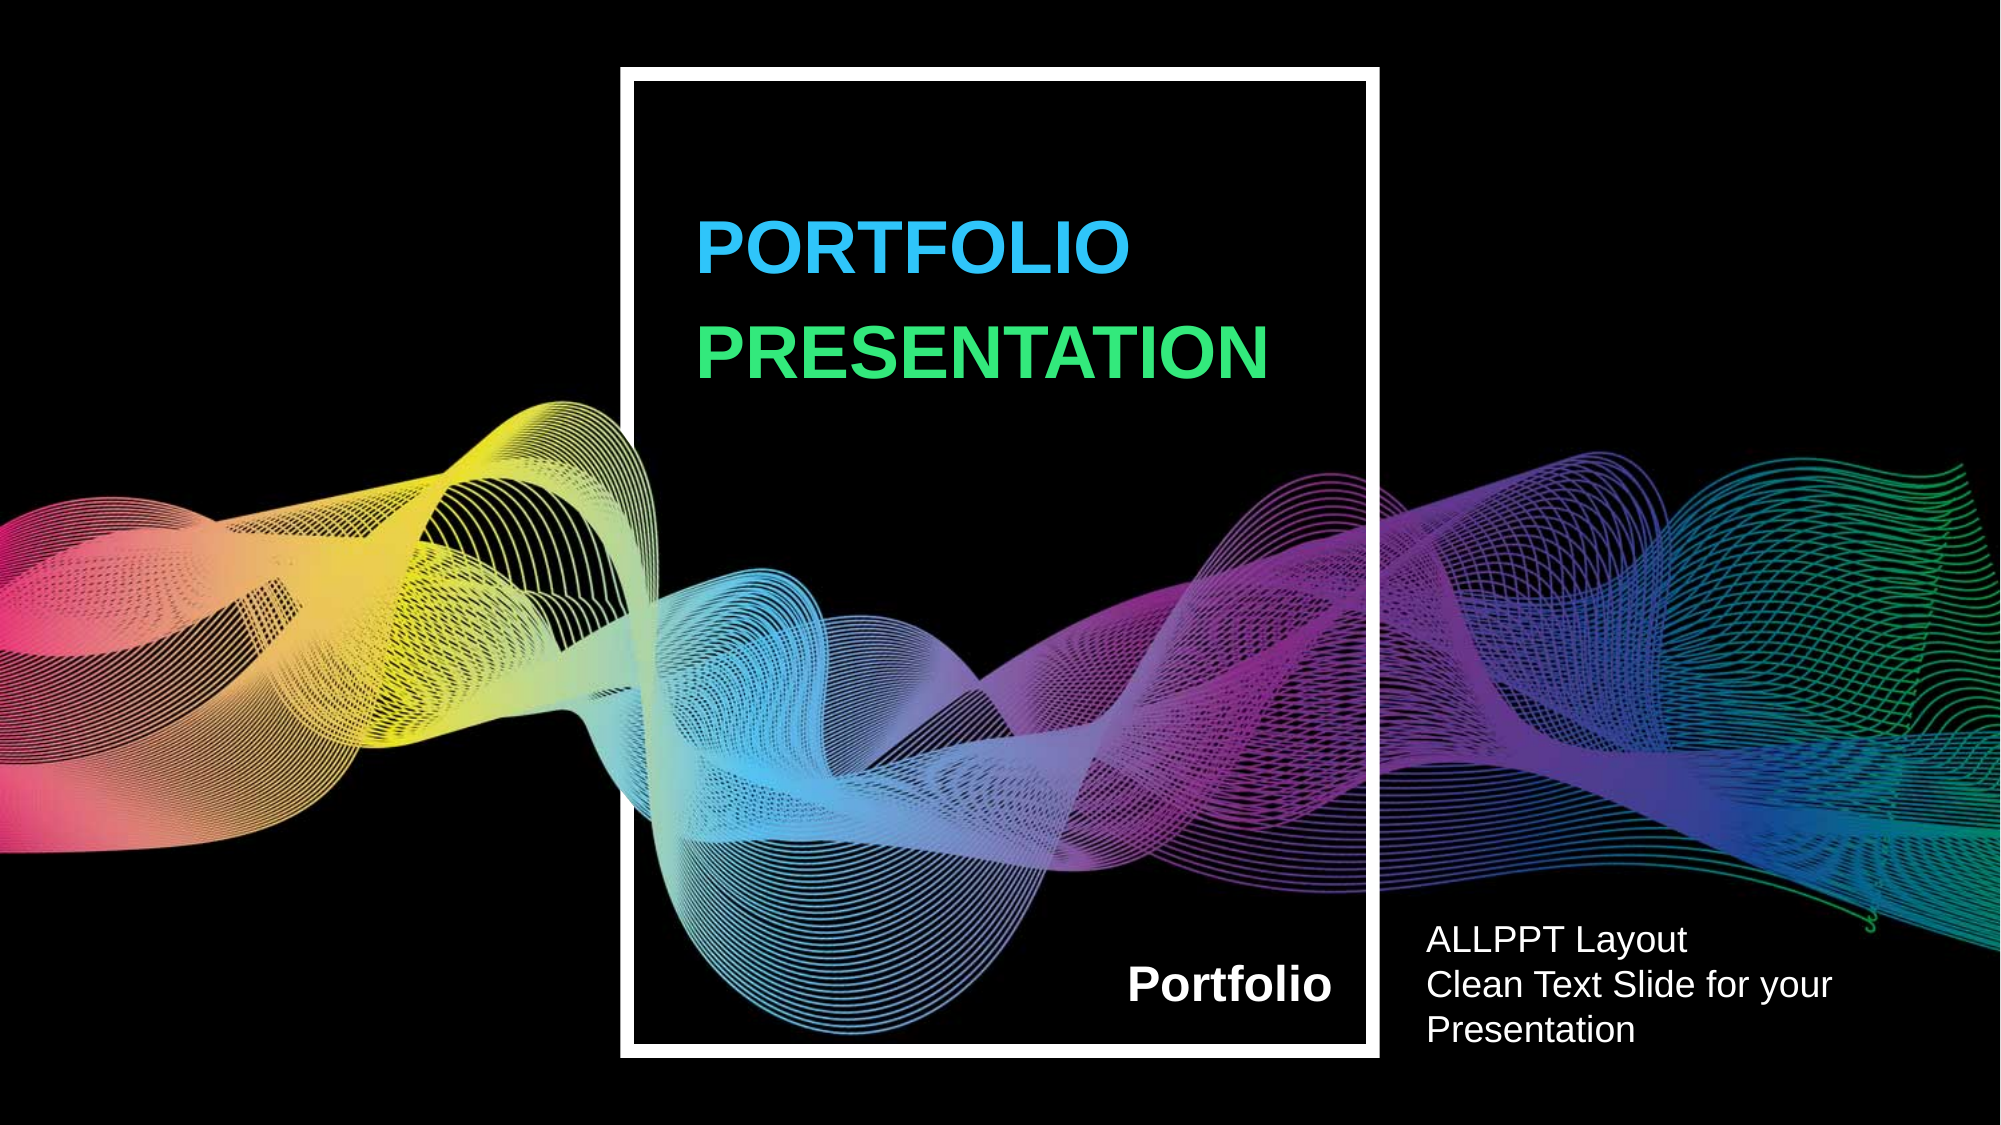

Infographic Style

PORTFOLIO
PRESENTATION
ALLPPT Layout
Clean Text Slide for your Presentation
Portfolio